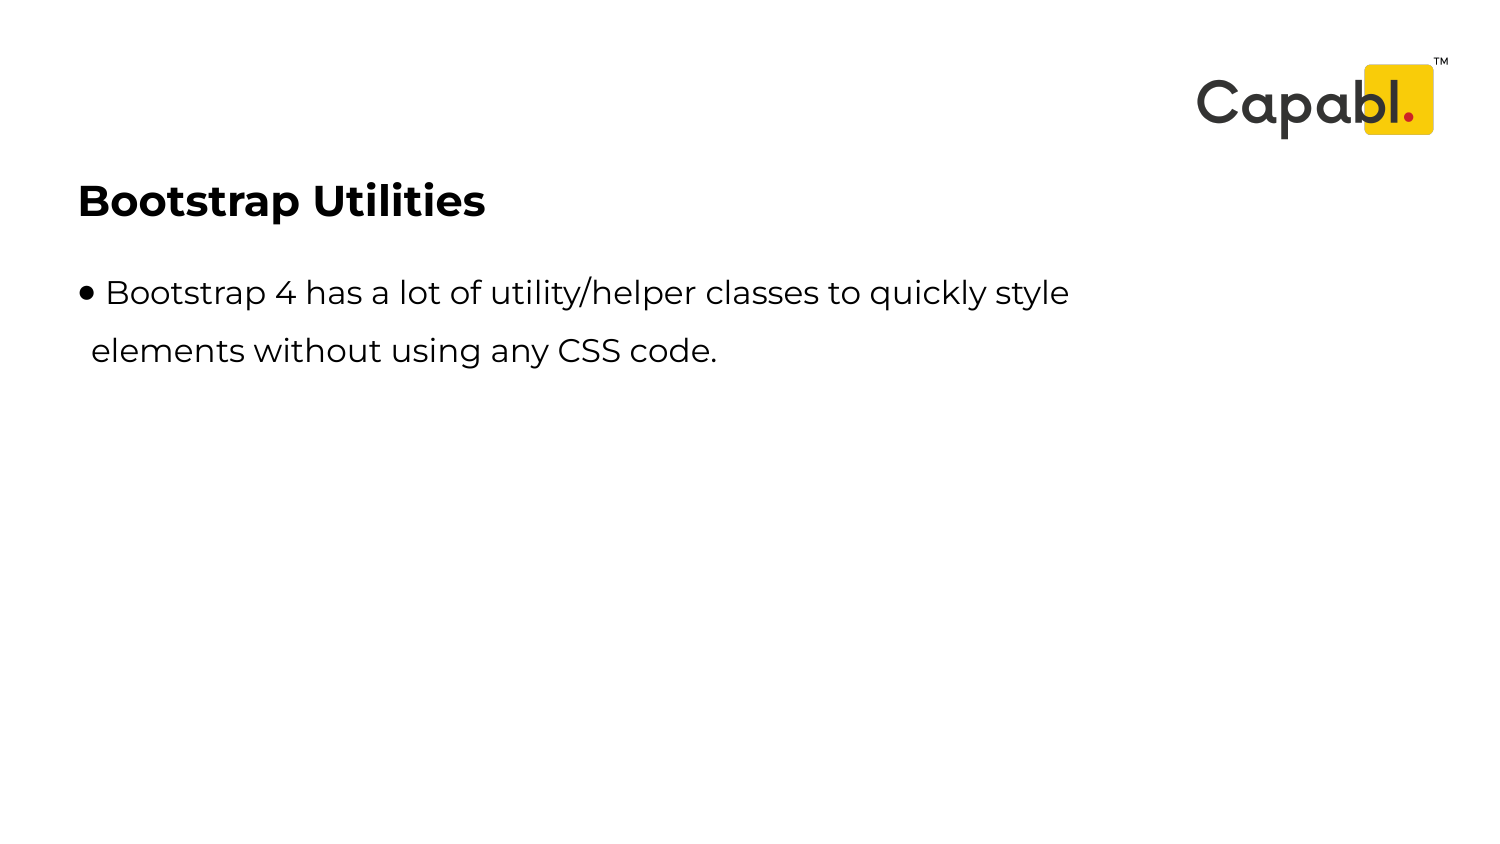

Bootstrap Utilities
# Bootstrap 4 has a lot of utility/helper classes to quickly style elements without using any CSS code.